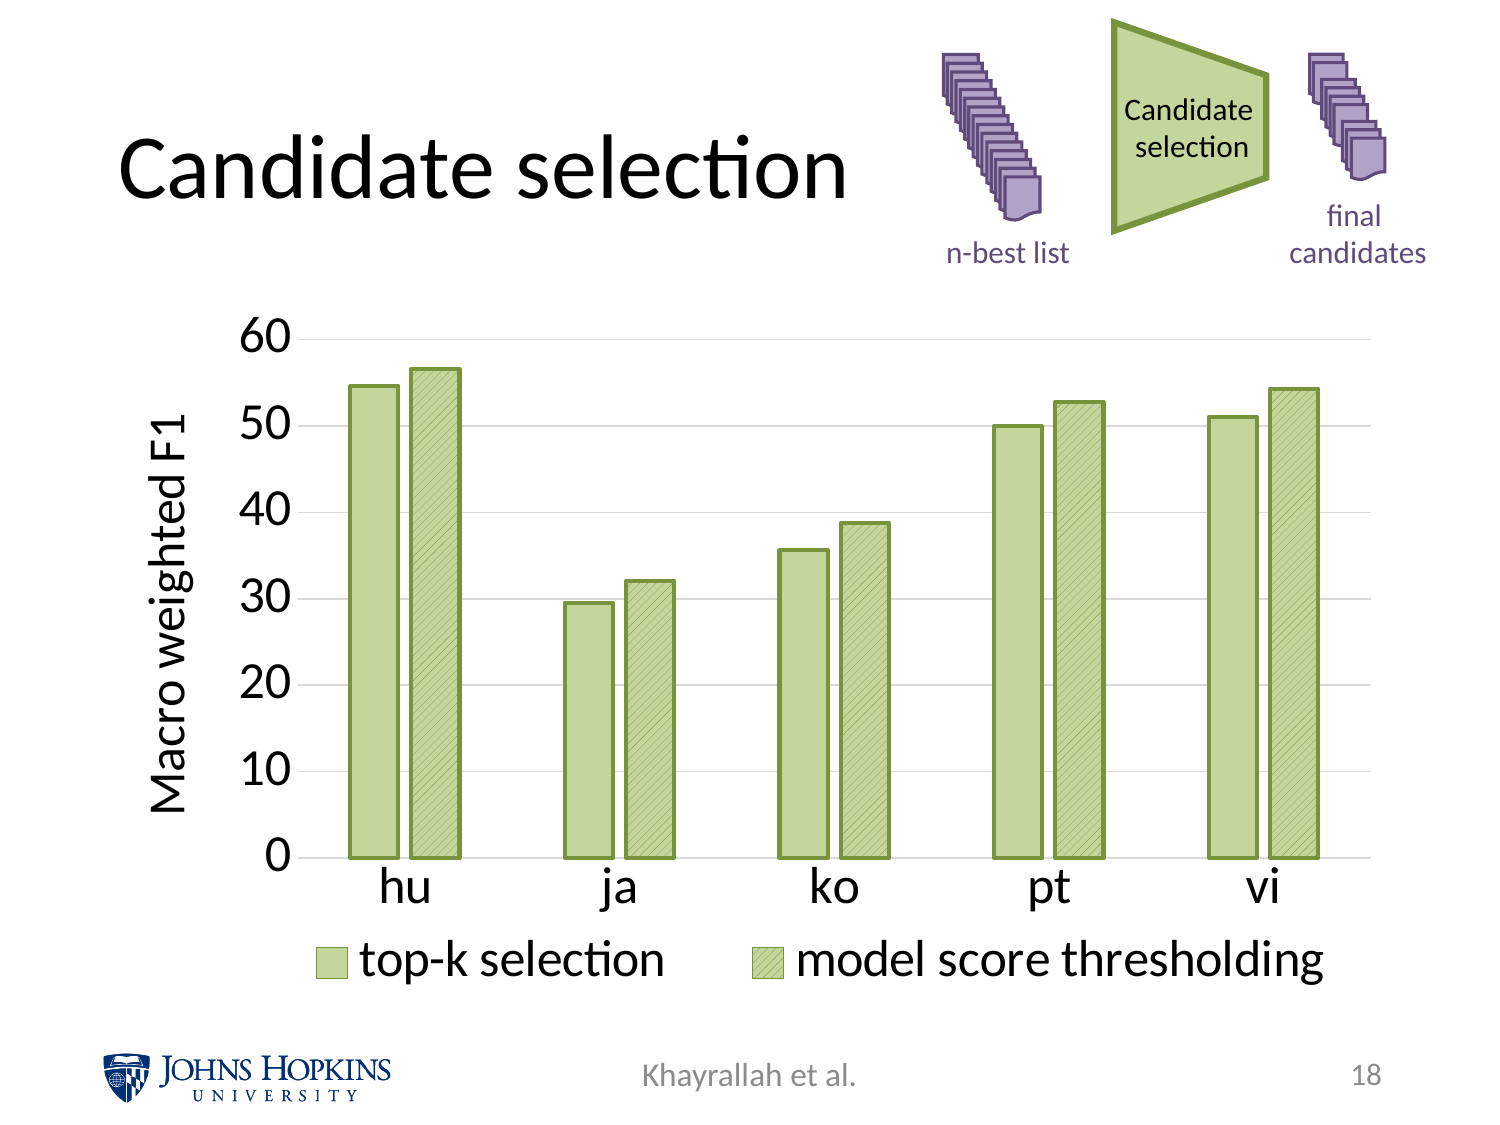

Candidate
selection

# Candidate selection
final
candidates
n-best list

### Chart

| Category | top-k selection | model score thresholding |
|---|---|---|
| hu | 54.6 | 56.6 |
| ja | 29.5 | 32.1 |
| ko | 35.6 | 38.8 |
| pt | 50.0 | 52.8 |
| vi | 51.0 | 54.3 |
Khayrallah et al.
18